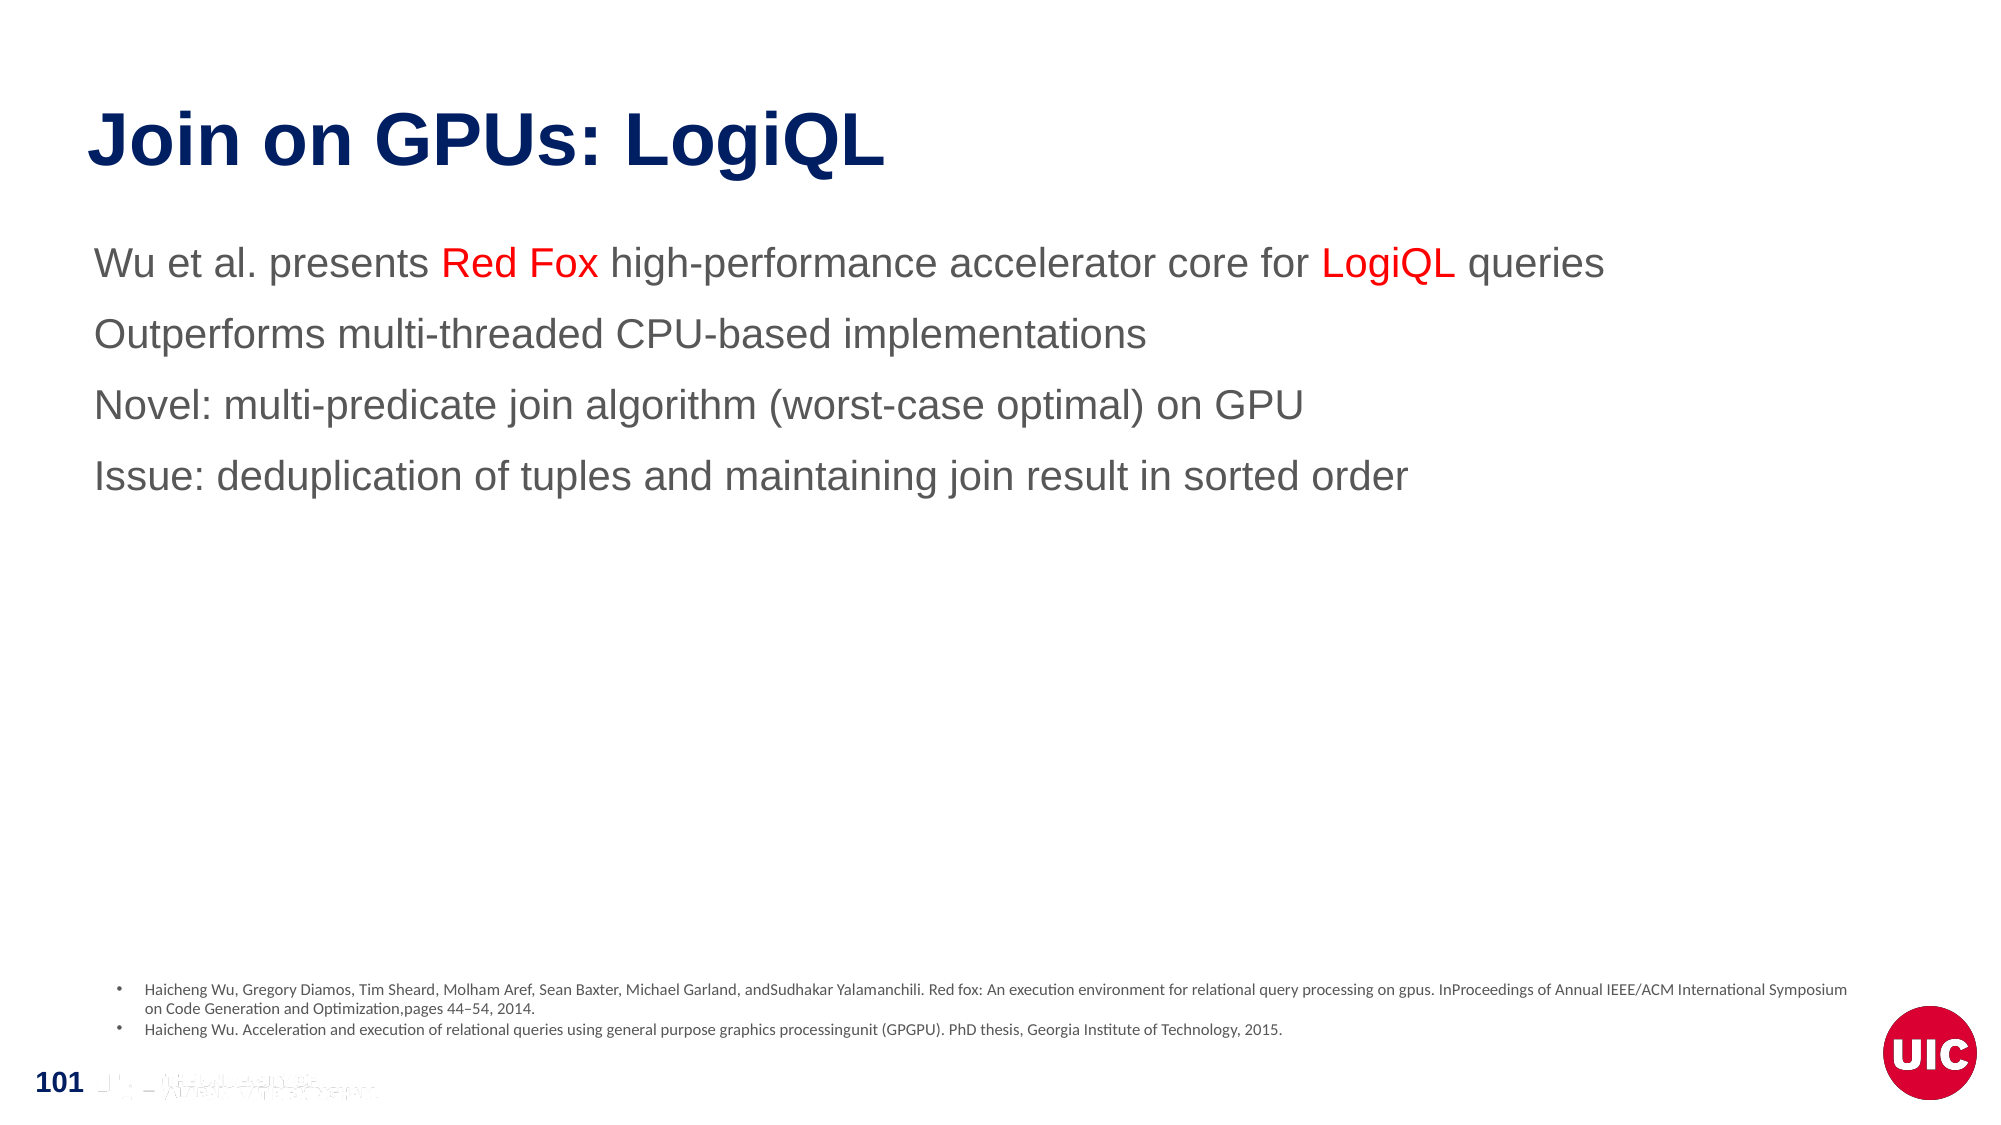

# Join on GPUs: LogiQL
Wu et al. presents Red Fox high-performance accelerator core for LogiQL queries
Outperforms multi-threaded CPU-based implementations
Novel: multi-predicate join algorithm (worst-case optimal) on GPU
Issue: deduplication of tuples and maintaining join result in sorted order

Haicheng Wu, Gregory Diamos, Tim Sheard, Molham Aref, Sean Baxter, Michael Garland, andSudhakar Yalamanchili. Red fox: An execution environment for relational query processing on gpus. InProceedings of Annual IEEE/ACM International Symposium on Code Generation and Optimization,pages 44–54, 2014.
Haicheng Wu. Acceleration and execution of relational queries using general purpose graphics processingunit (GPGPU). PhD thesis, Georgia Institute of Technology, 2015.